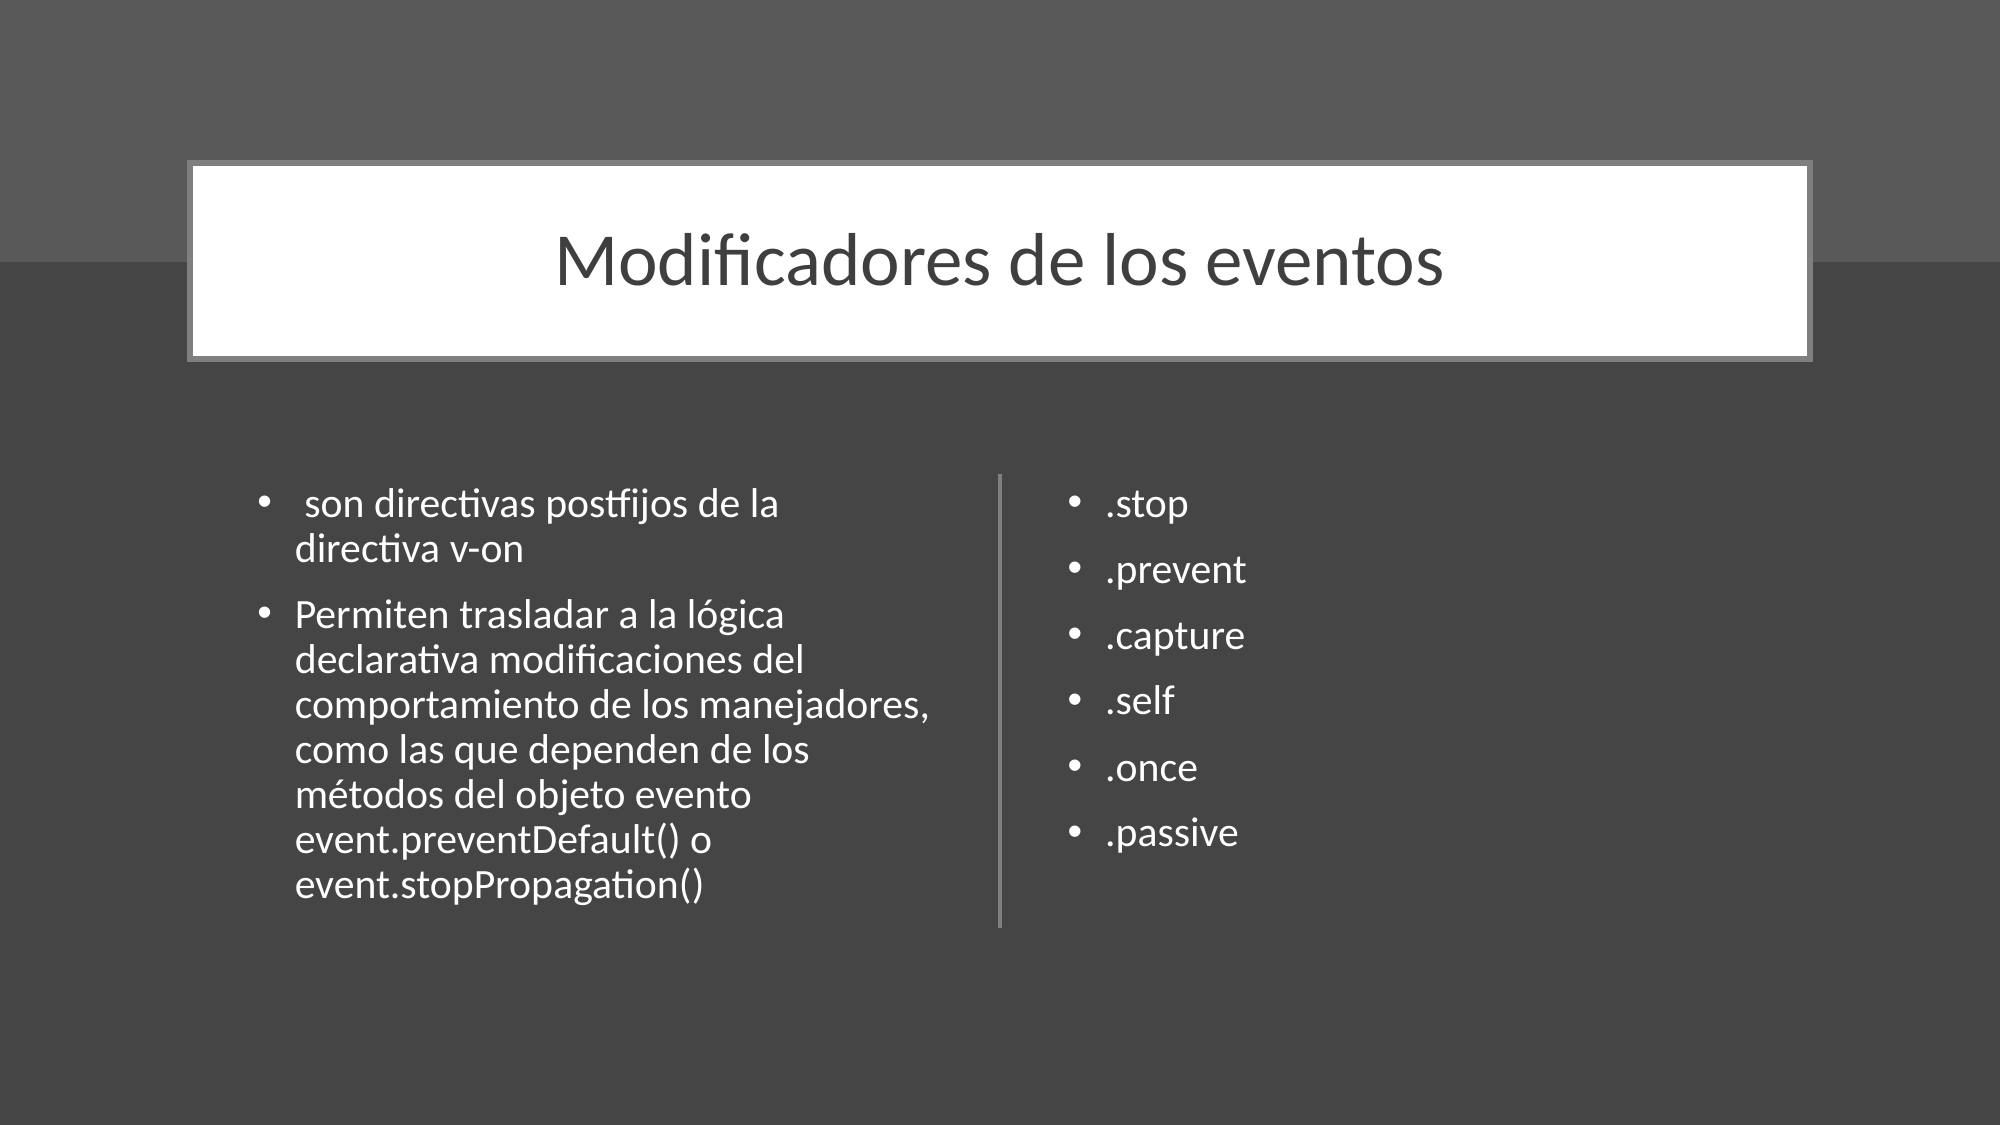

# Modificadores de los eventos
 son directivas postfijos de la directiva v-on
Permiten trasladar a la lógica declarativa modificaciones del comportamiento de los manejadores, como las que dependen de los métodos del objeto evento event.preventDefault() o event.stopPropagation()
.stop
.prevent
.capture
.self
.once
.passive